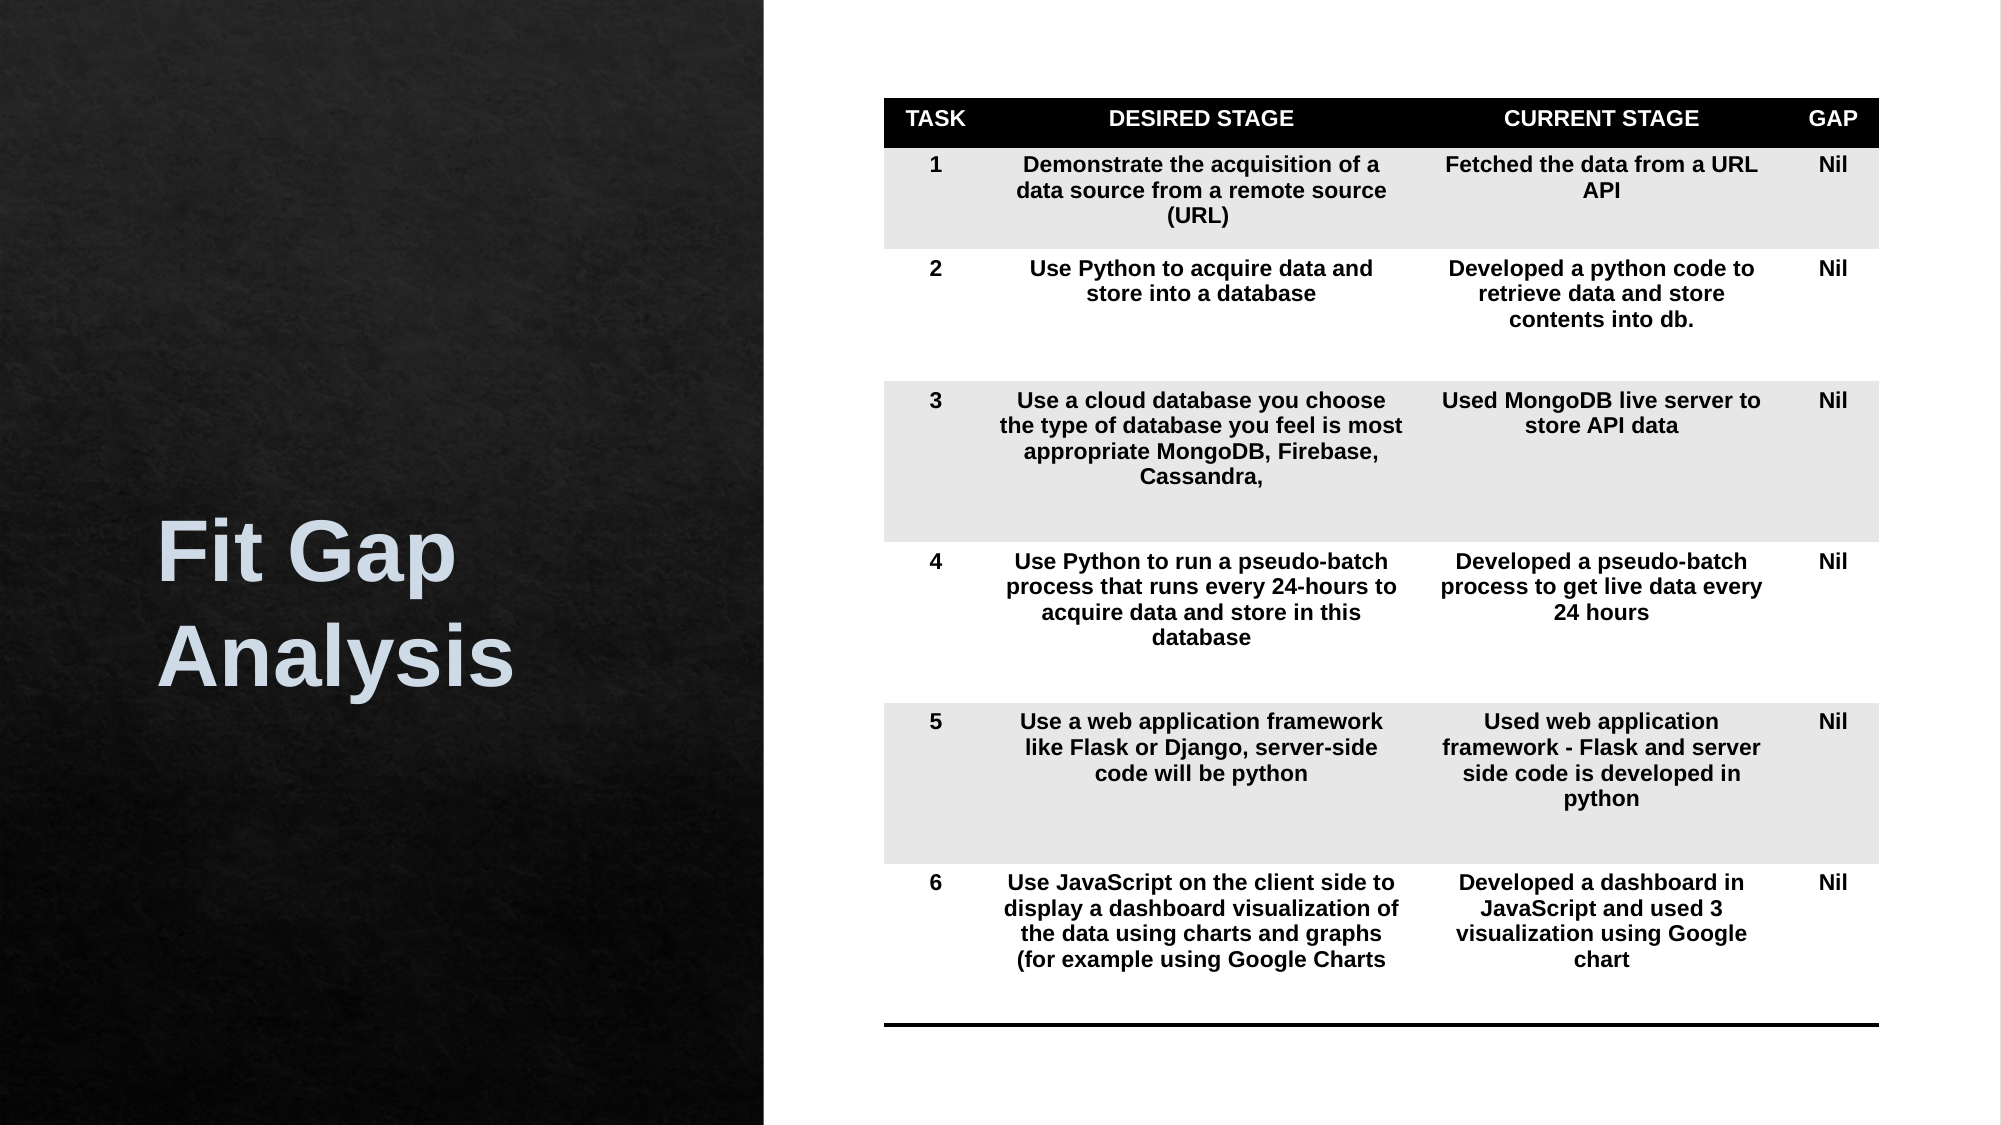

| TASK | DESIRED STAGE | CURRENT STAGE | GAP |
| --- | --- | --- | --- |
| 1 | Demonstrate the acquisition of a data source from a remote source (URL) | Fetched the data from a URL API | Nil |
| 2 | Use Python to acquire data and store into a database | Developed a python code to retrieve data and store contents into db. | Nil |
| 3 | Use a cloud database you choose the type of database you feel is most appropriate MongoDB, Firebase, Cassandra, | Used MongoDB live server to store API data | Nil |
| 4 | Use Python to run a pseudo-batch process that runs every 24-hours to acquire data and store in this database | Developed a pseudo-batch process to get live data every 24 hours | Nil |
| 5 | Use a web application framework like Flask or Django, server-side code will be python | Used web application framework - Flask and server side code is developed in python | Nil |
| 6 | Use JavaScript on the client side to display a dashboard visualization of the data using charts and graphs (for example using Google Charts | Developed a dashboard in JavaScript and used 3 visualization using Google chart | Nil |
Fit Gap Analysis